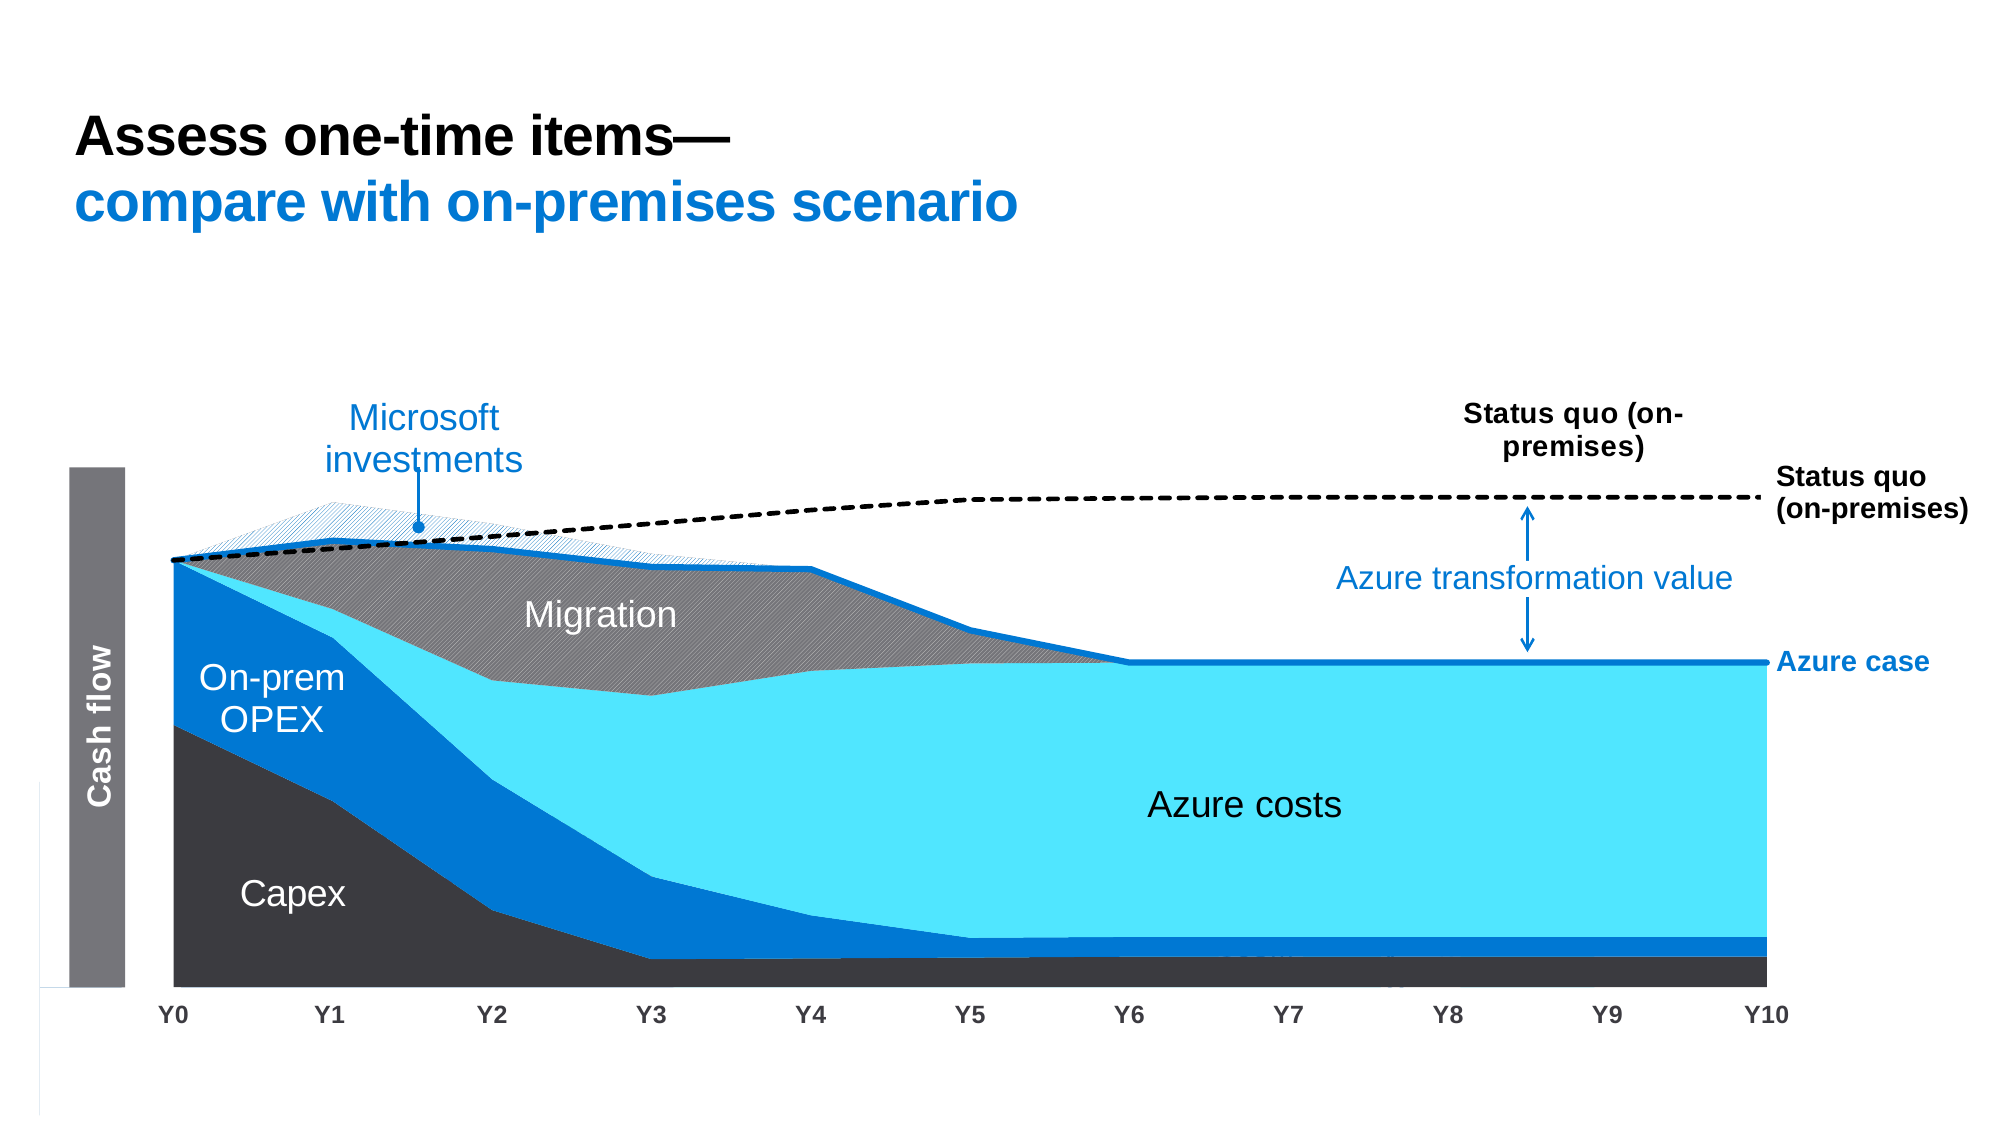

# Assess one-time items— compare with on-premises scenario

### Chart

| Category | Capex | Total Opex | Azure Costs | Migration costs | Microsoft investments | Azure Case P&L | Status Quo CF |
|---|---|---|---|---|---|---|---|
| Y0 | 51000000.0 | 32018458.0 | None | None | None | 83018458.0 | 83018458.0 |
| Y1  | 36150000.0 | 31818457.8 | 5548375.887159036 | 20807967.498774838 | -7500000.0 | 86824801.18593387 | 85269011.74 |
| Y2 | 14952600.0 | 25458458.0 | 19245917.980899367 | 30495543.62177034 | -4950000.0 | 85202519.6026697 | 87647082.0922 |
| Y3 | 5404499.999999999 | 16118458.0 | 35150512.97852921 | 27604012.748537123 | -2550000.0 | 81727483.72706634 | 90156494.554966 |
| Y4 | 5563634.999999999 | 8393458.000000002 | 47555487.047647305 | 19778498.26811143 | 0.0 | 81291078.31575873 | 92801189.39161499 |
| Y5 | 5727544.049999999 | 3848458.0 | 53379673.483704366 | 6445388.605235815 | 0.0 | 69401064.13894019 | 94841766.01951498 |
| Y6 | 5896370.371499999 | 3848458.0 | 53379673.483704366 | 0.0 | 0.0 | 63124501.855204366 | 95100314.16811499 |
| Y7 | 5896370.371499999 | 3848458.0 | 53379673.483704366 | 0.0 | 0.0 | 63124501.855204366 | 95297062.31671499 |
| Y8 | 5896370.371499999 | 3848458.0 | 53379673.483704366 | 0.0 | 0.0 | 63124501.855204366 | 95297062.31671499 |
| Y9 | 5896370.371499999 | 3848458.0 | 53379673.483704366 | 0.0 | 0.0 | 63124501.855204366 | 95297062.31671499 |
| Y10 | 5896370.371499999 | 3848458.0 | 53379673.483704366 | 0.0 | 0.0 | 63124501.855204366 | 95297062.31671499 |
Cash flow
 Azure Transformation Value

[unsupported chart]

P&L
 Azure Transformation Value

Status quo
(on-premises)

Azure transformation value
Migration
Azure case